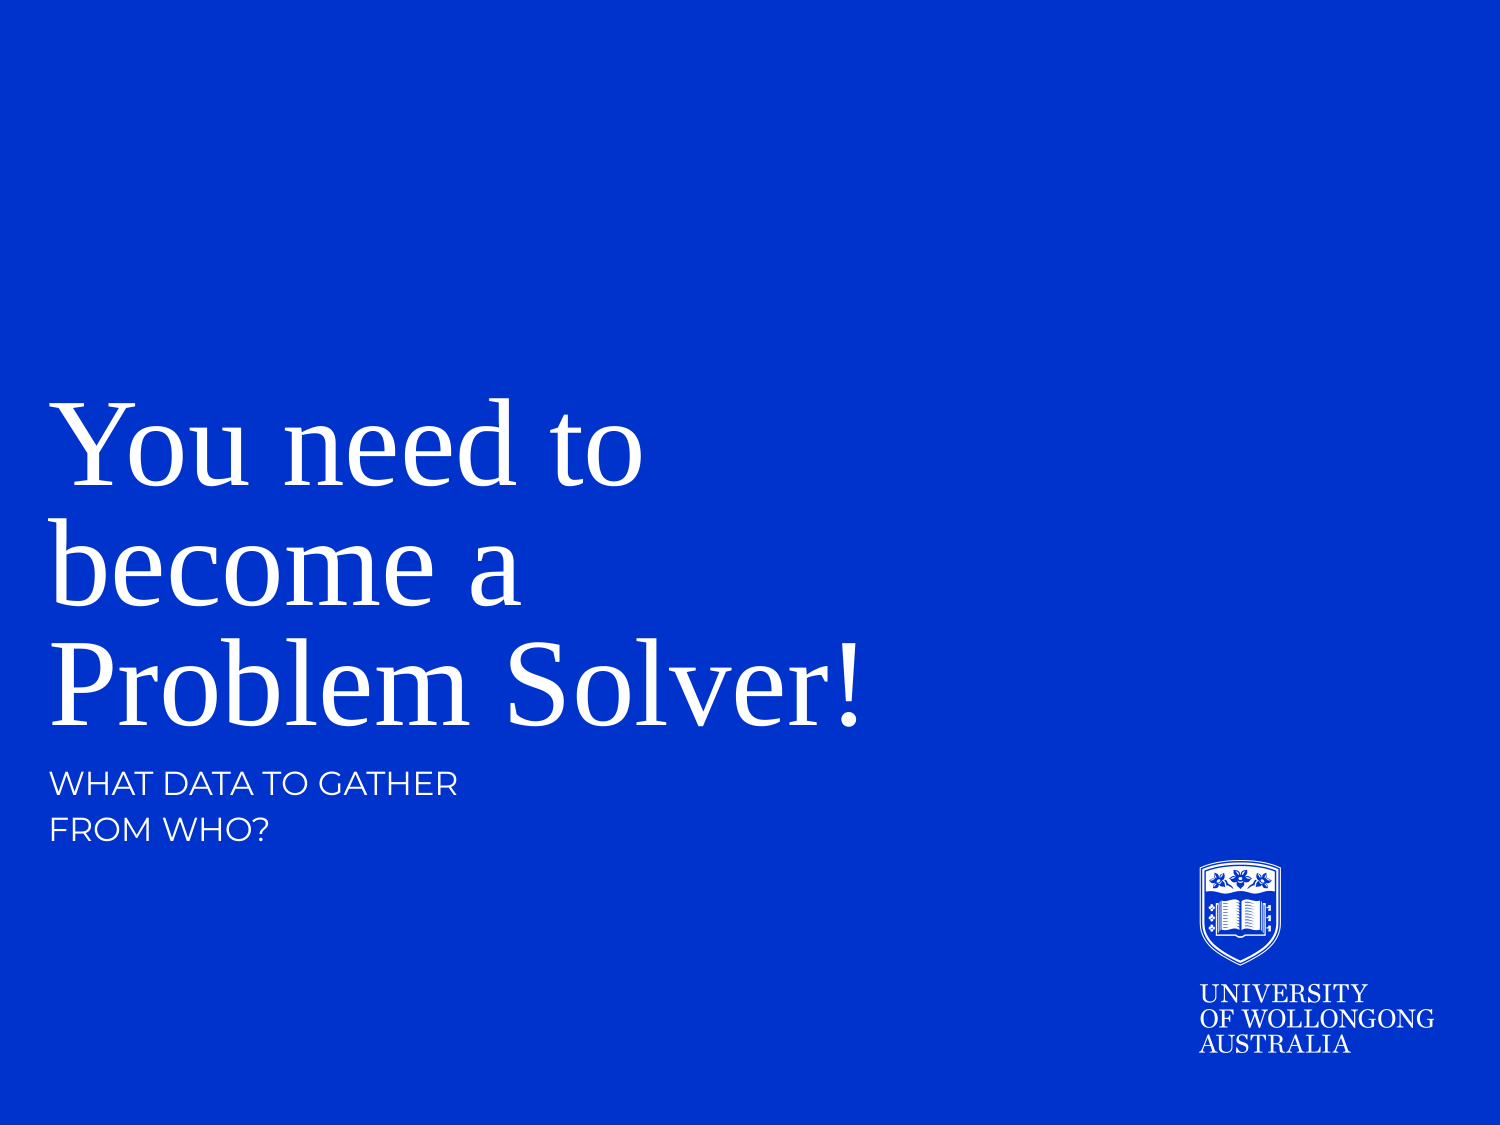

You need to become a Problem Solver!
What data to gather
From WHO?